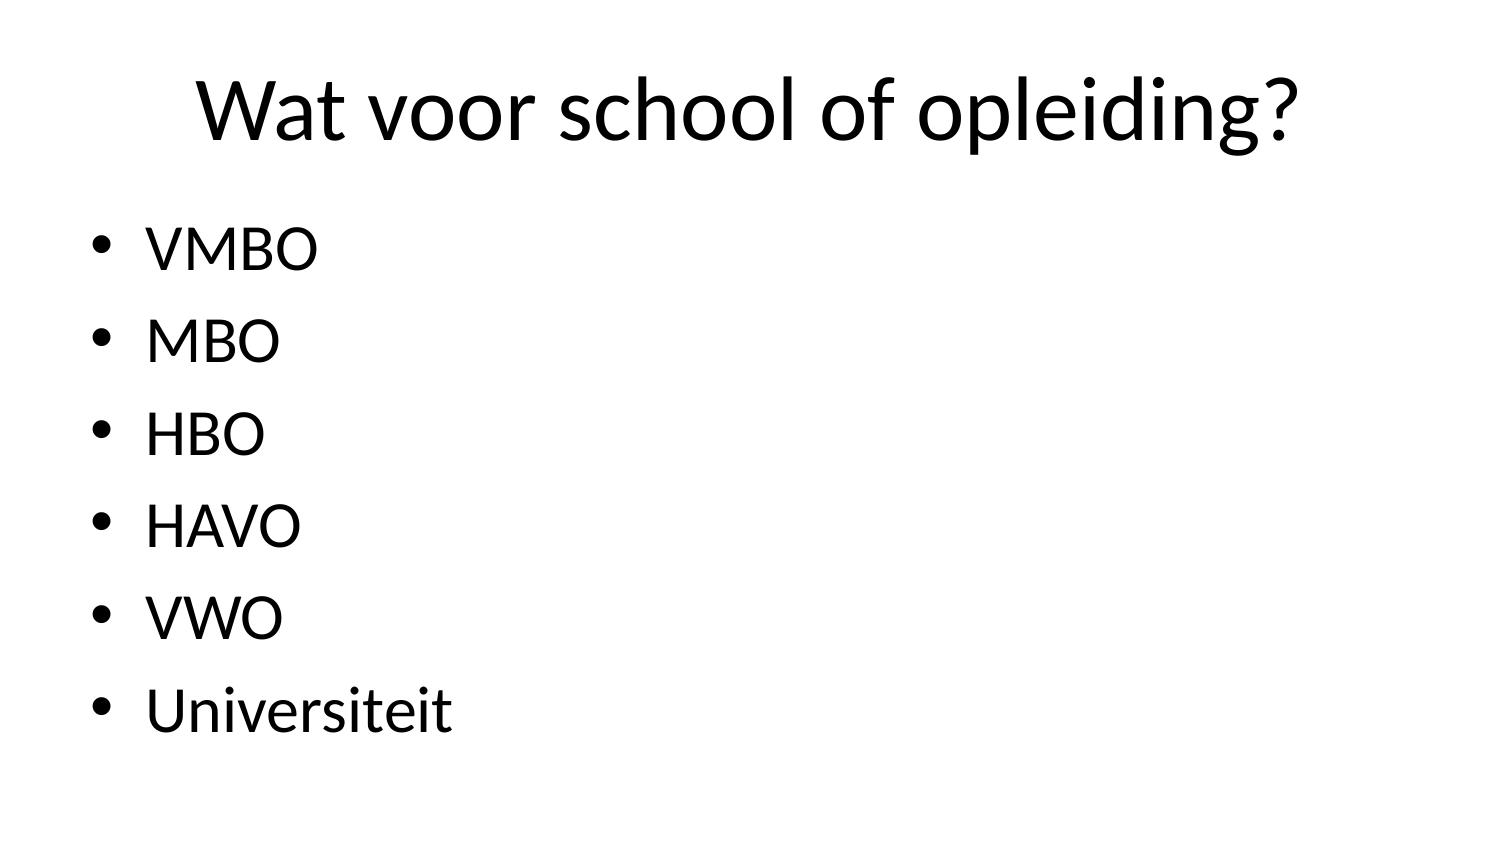

# Wat voor school of opleiding?
VMBO
MBO
HBO
HAVO
VWO
Universiteit